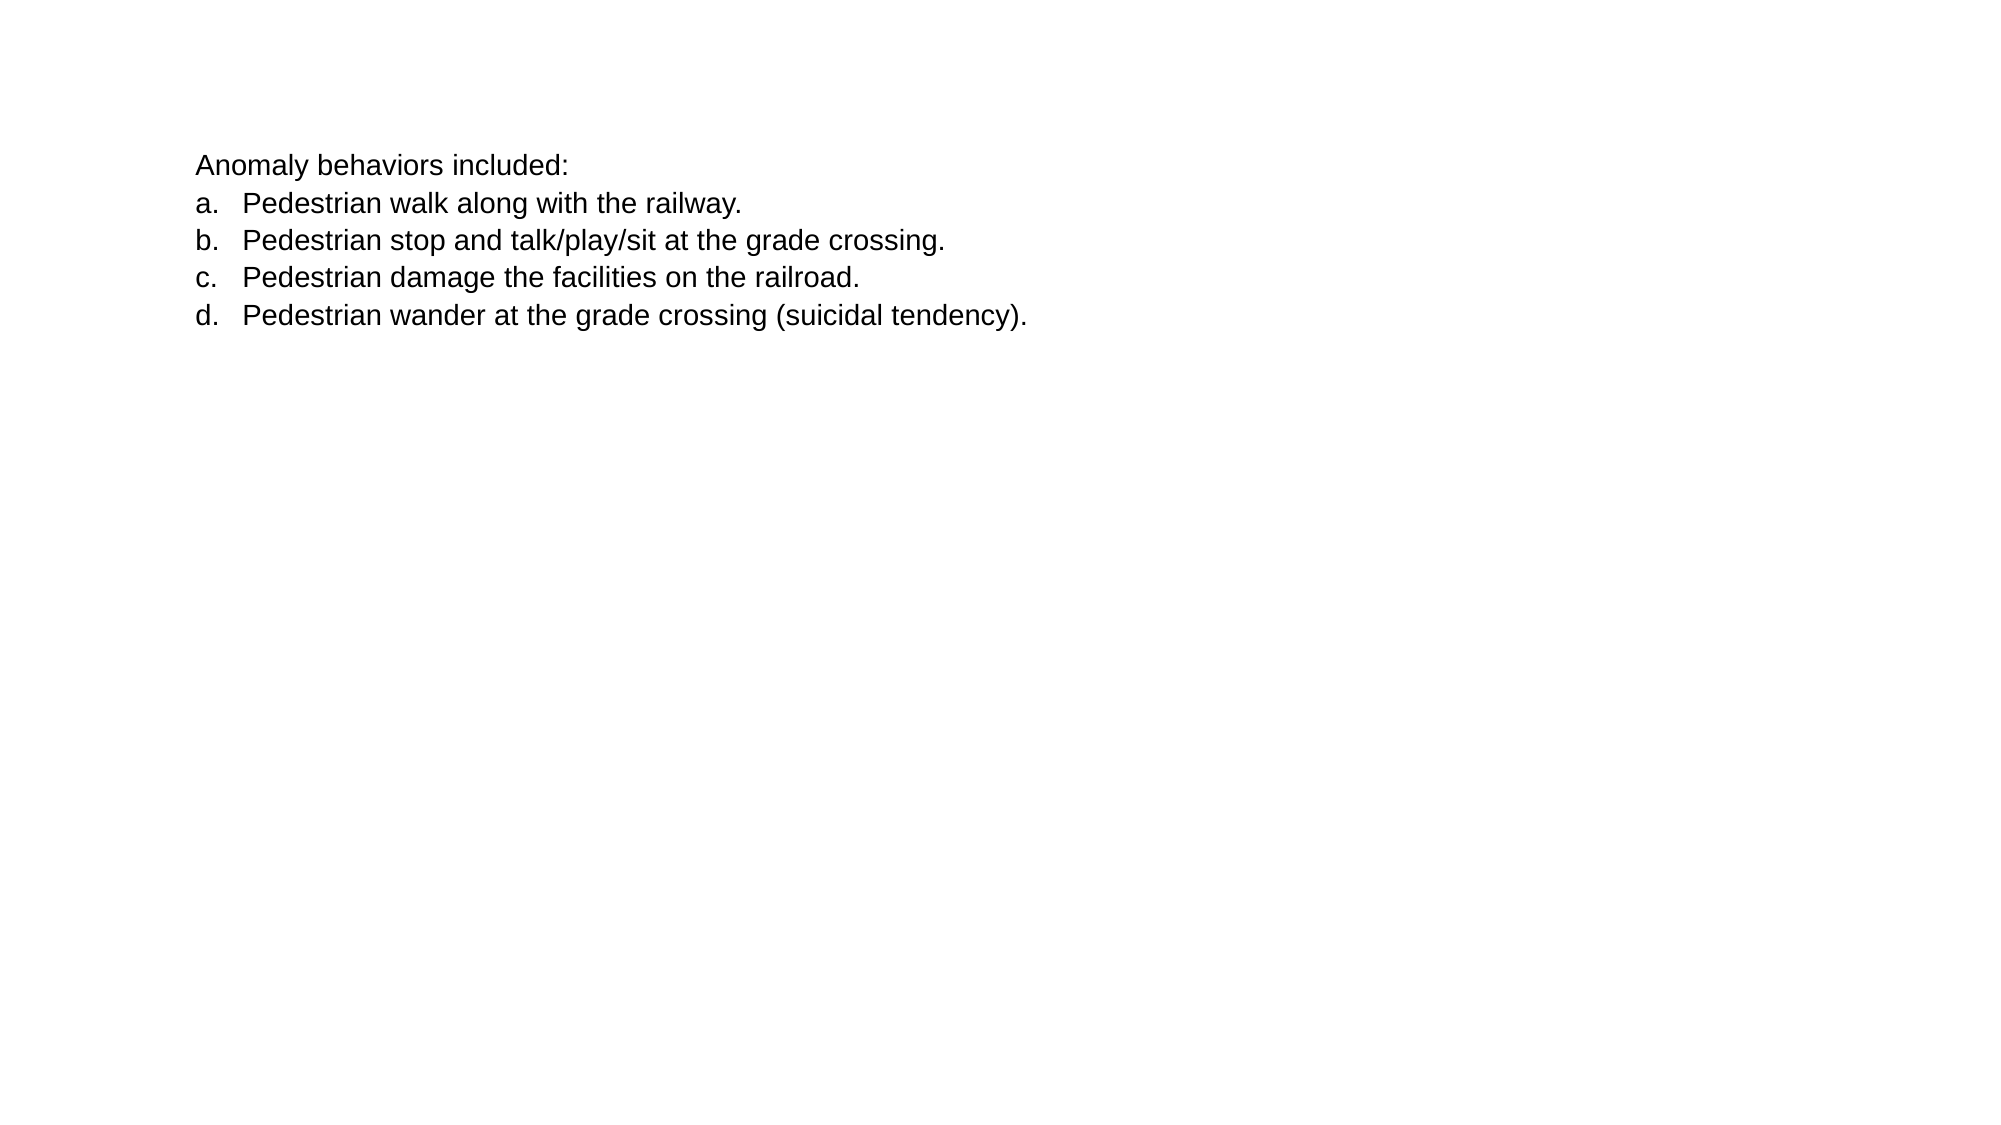

Anomaly behaviors included:
Pedestrian walk along with the railway.
Pedestrian stop and talk/play/sit at the grade crossing.
Pedestrian damage the facilities on the railroad.
Pedestrian wander at the grade crossing (suicidal tendency).